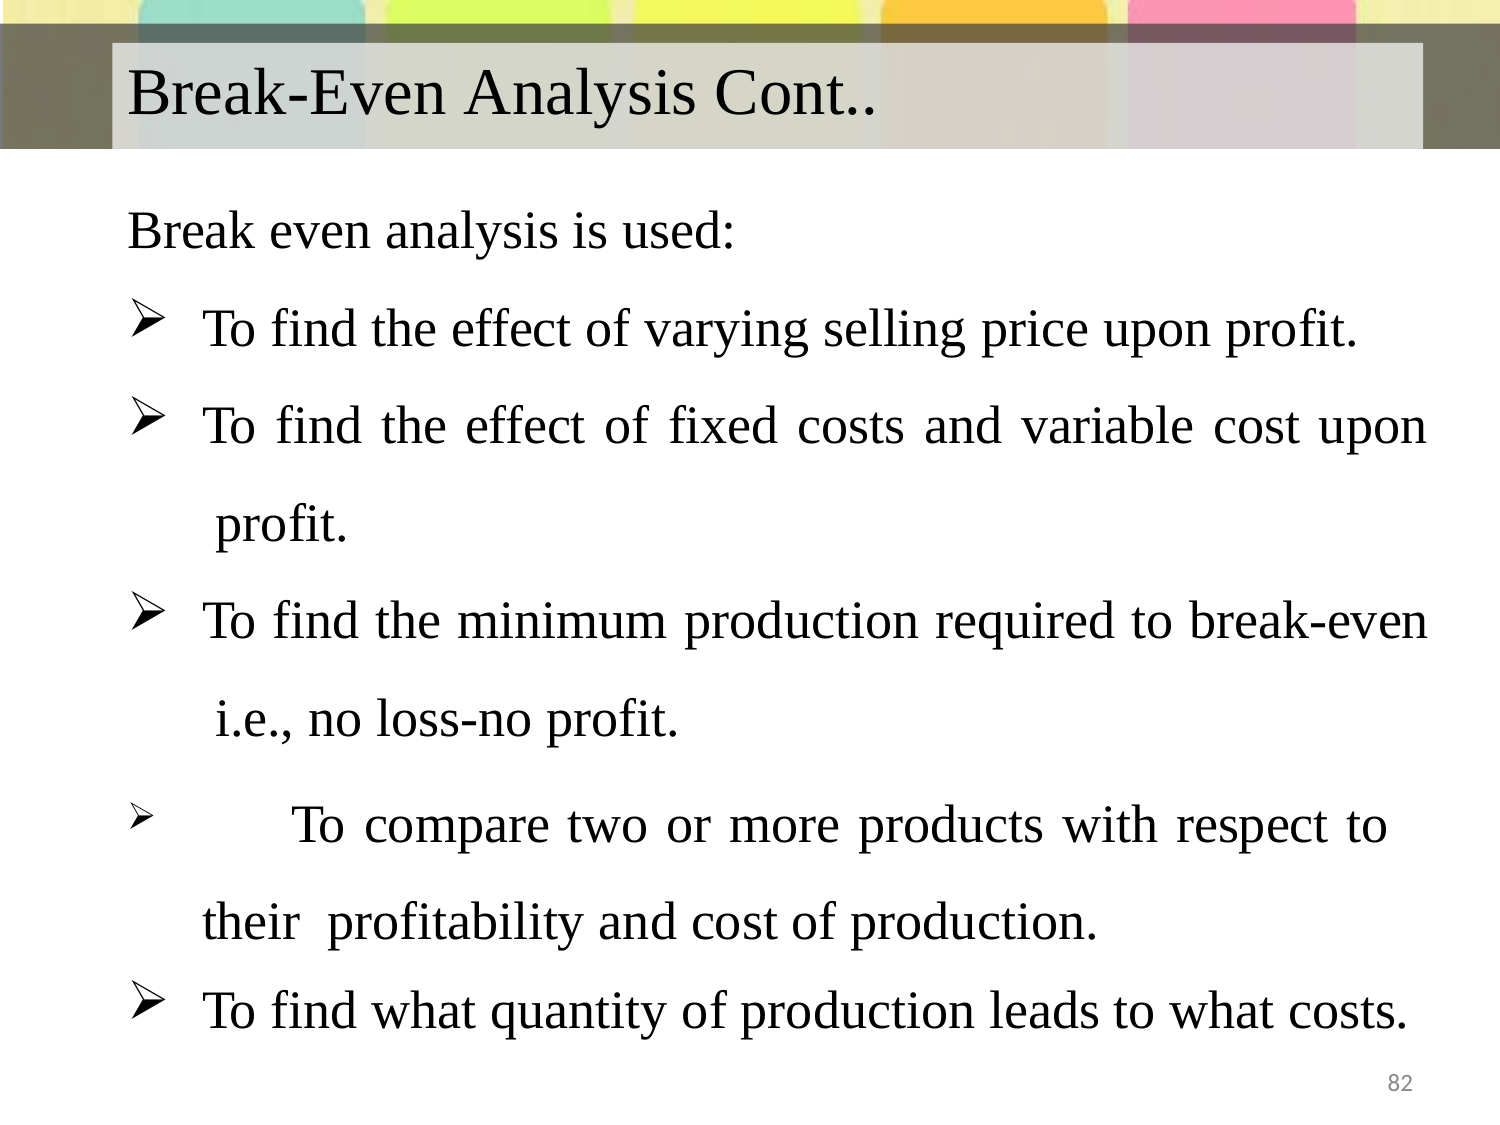

# Break-Even Analysis Cont..
Break even analysis is used:
To find the effect of varying selling price upon profit.
To find the effect of fixed costs and variable cost upon  profit.
To find the minimum production required to break-even  i.e., no loss-no profit.
	To compare two or more products with respect to their  profitability and cost of production.
To find what quantity of production leads to what costs.
82